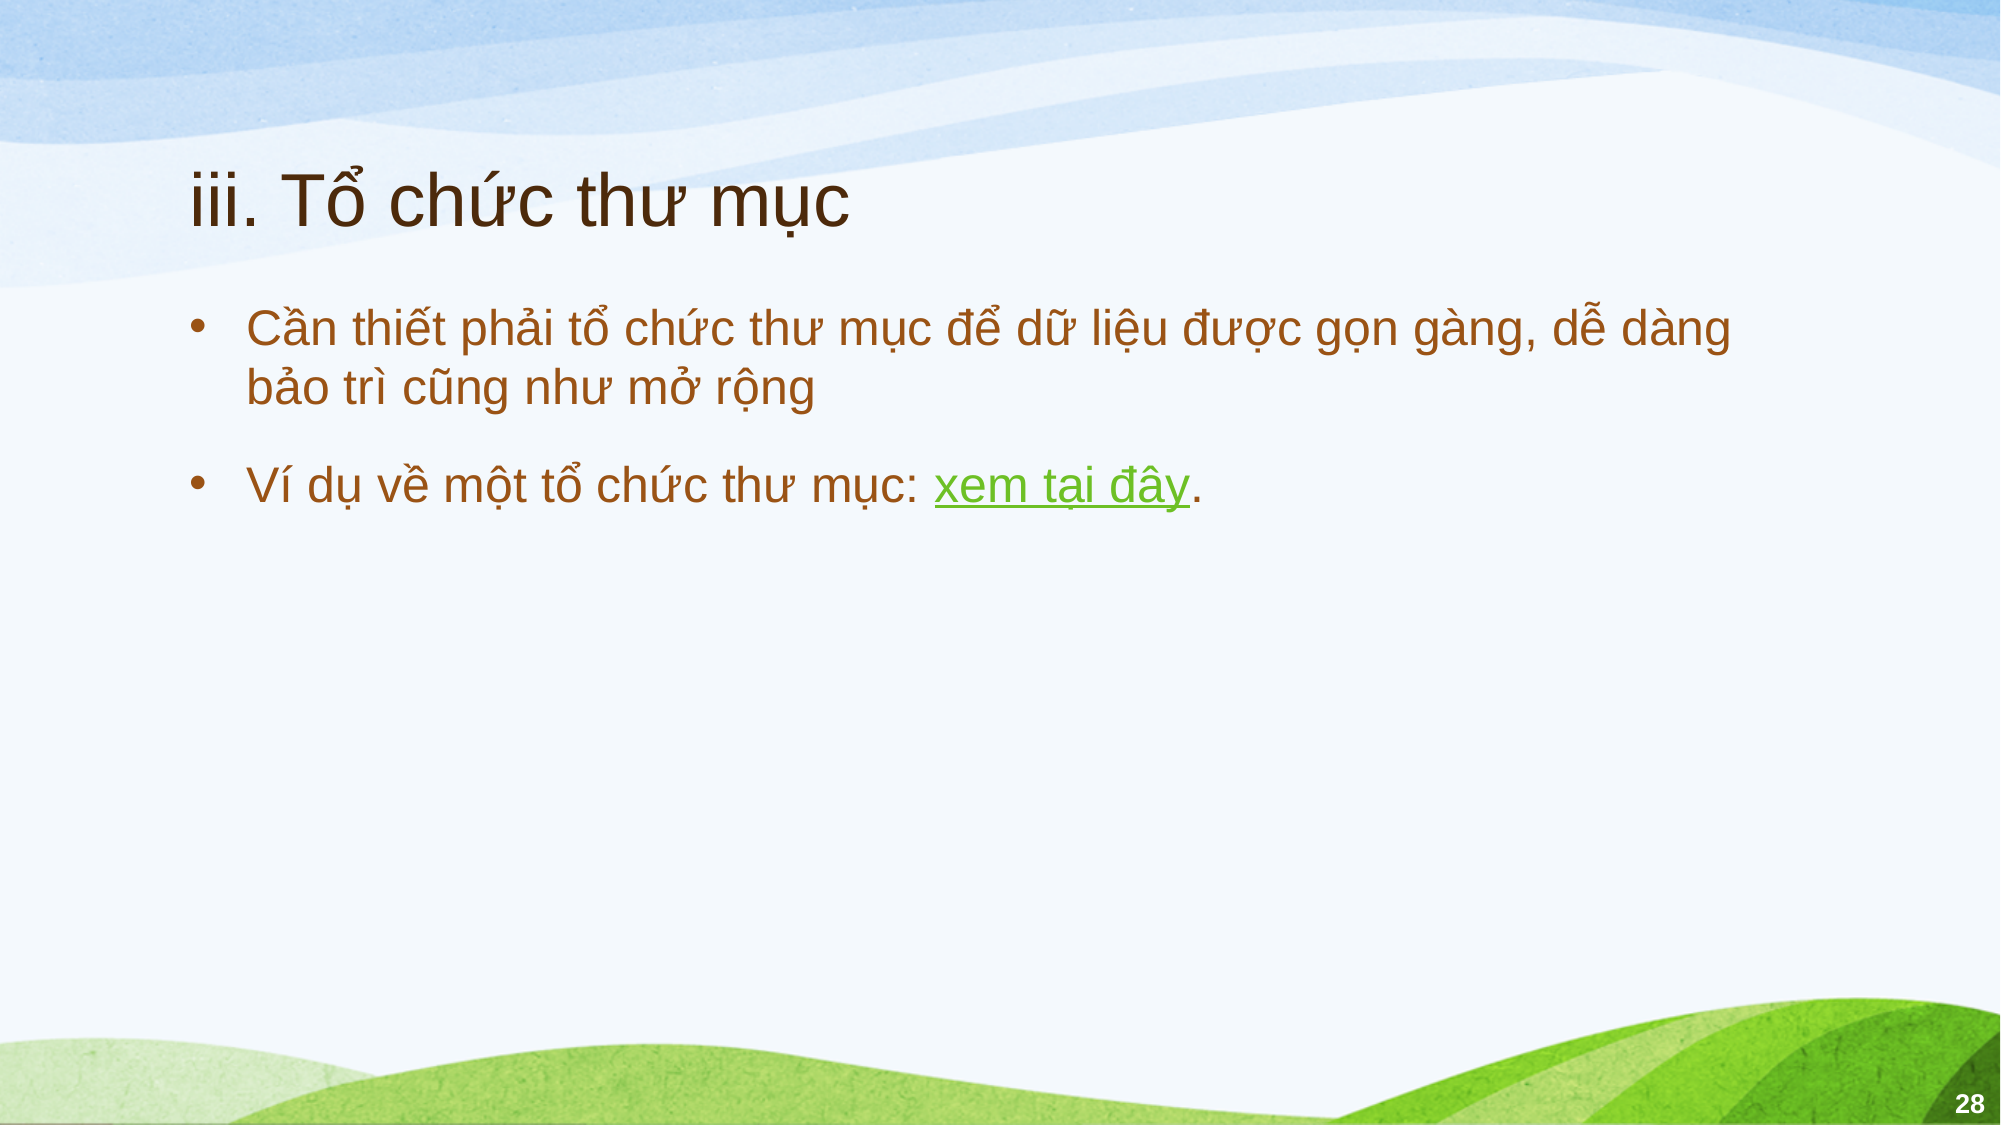

# iii. Tổ chức thư mục
Cần thiết phải tổ chức thư mục để dữ liệu được gọn gàng, dễ dàng bảo trì cũng như mở rộng
Ví dụ về một tổ chức thư mục: xem tại đây.
28